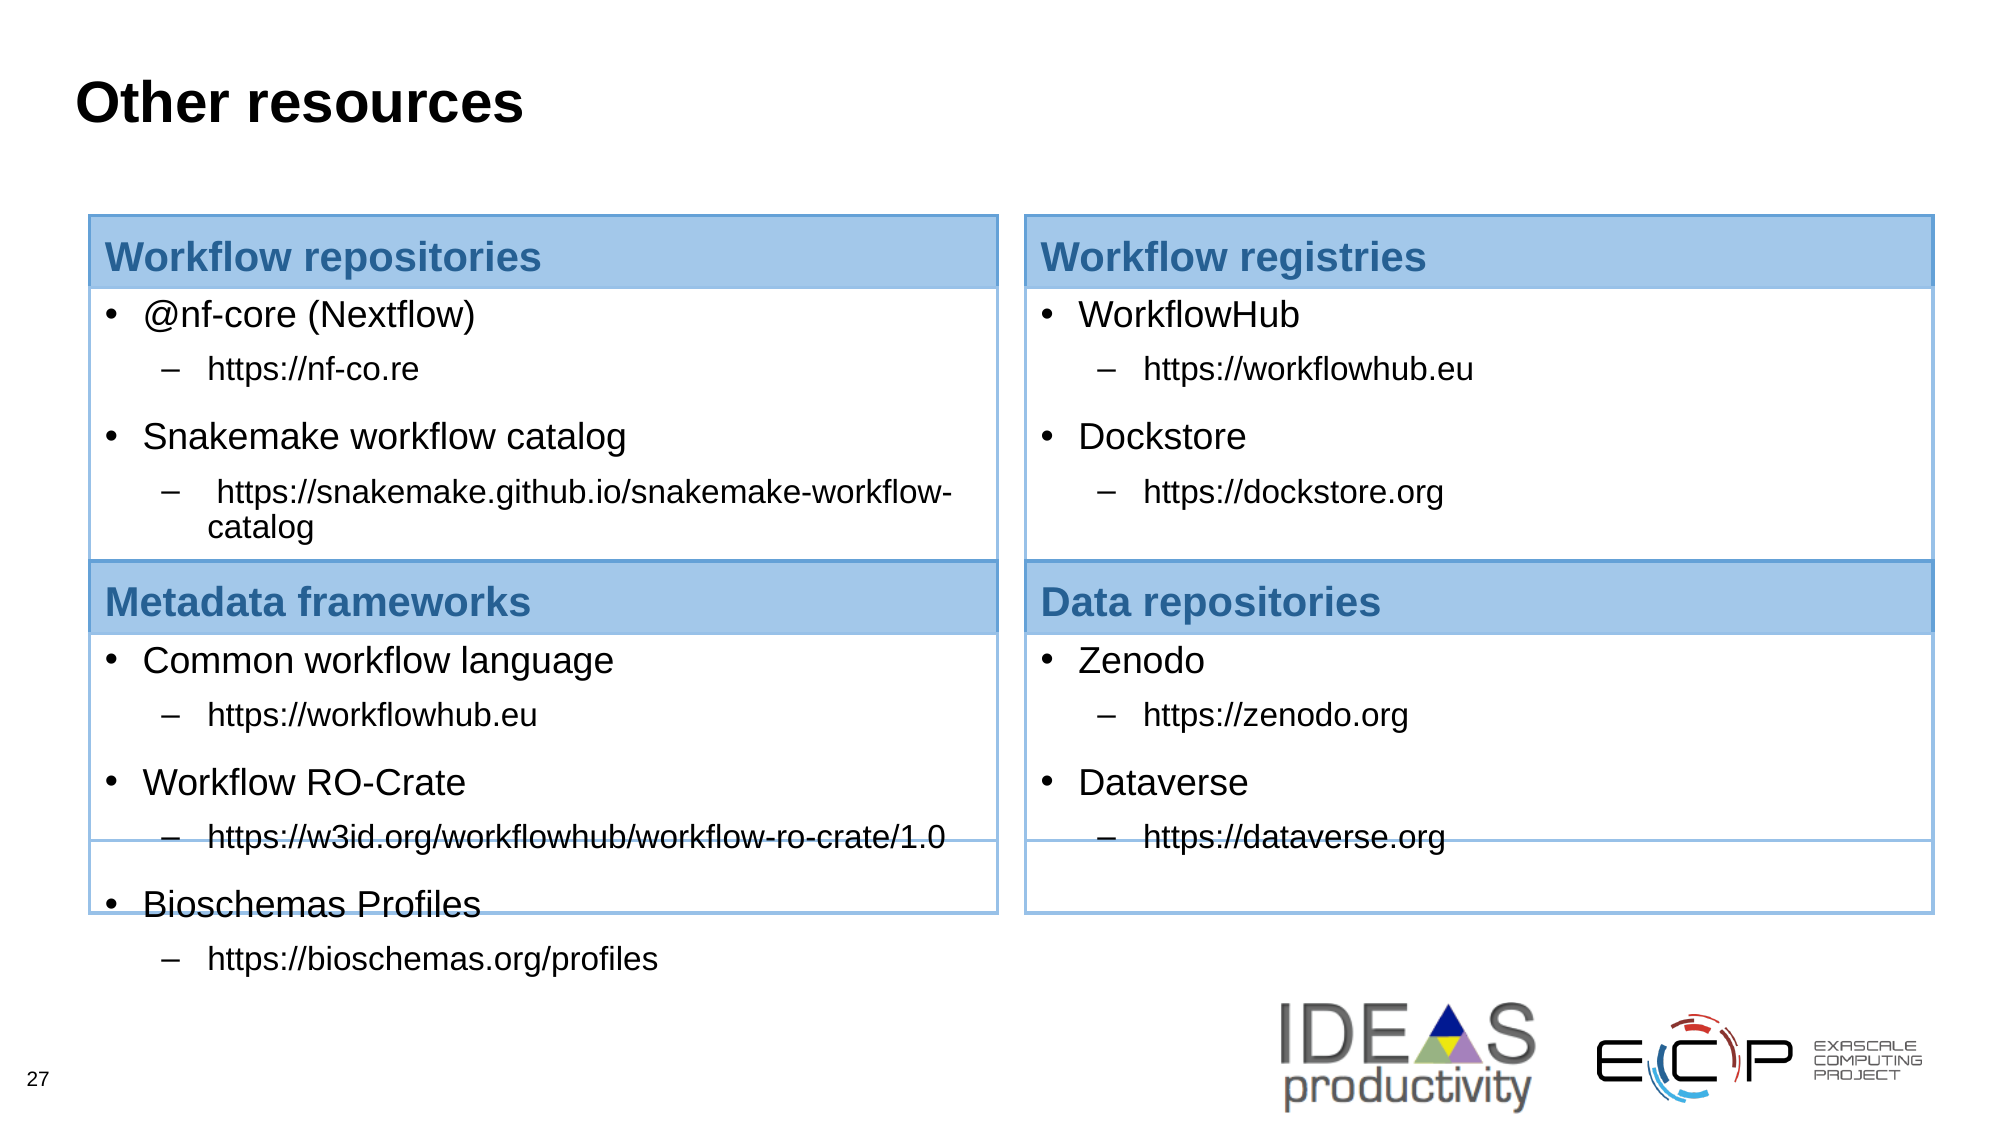

# Other resources
Workflow repositories
Workflow registries
@nf-core (Nextflow)
https://nf-co.re
Snakemake workflow catalog
 https://snakemake.github.io/snakemake-workflow-catalog
WorkflowHub
https://workflowhub.eu
Dockstore
https://dockstore.org
Metadata frameworks
Data repositories
Common workflow language
https://workflowhub.eu
Workflow RO-Crate
https://w3id.org/workflowhub/workflow-ro-crate/1.0
Bioschemas Profiles
https://bioschemas.org/profiles

Zenodo
https://zenodo.org
Dataverse
https://dataverse.org